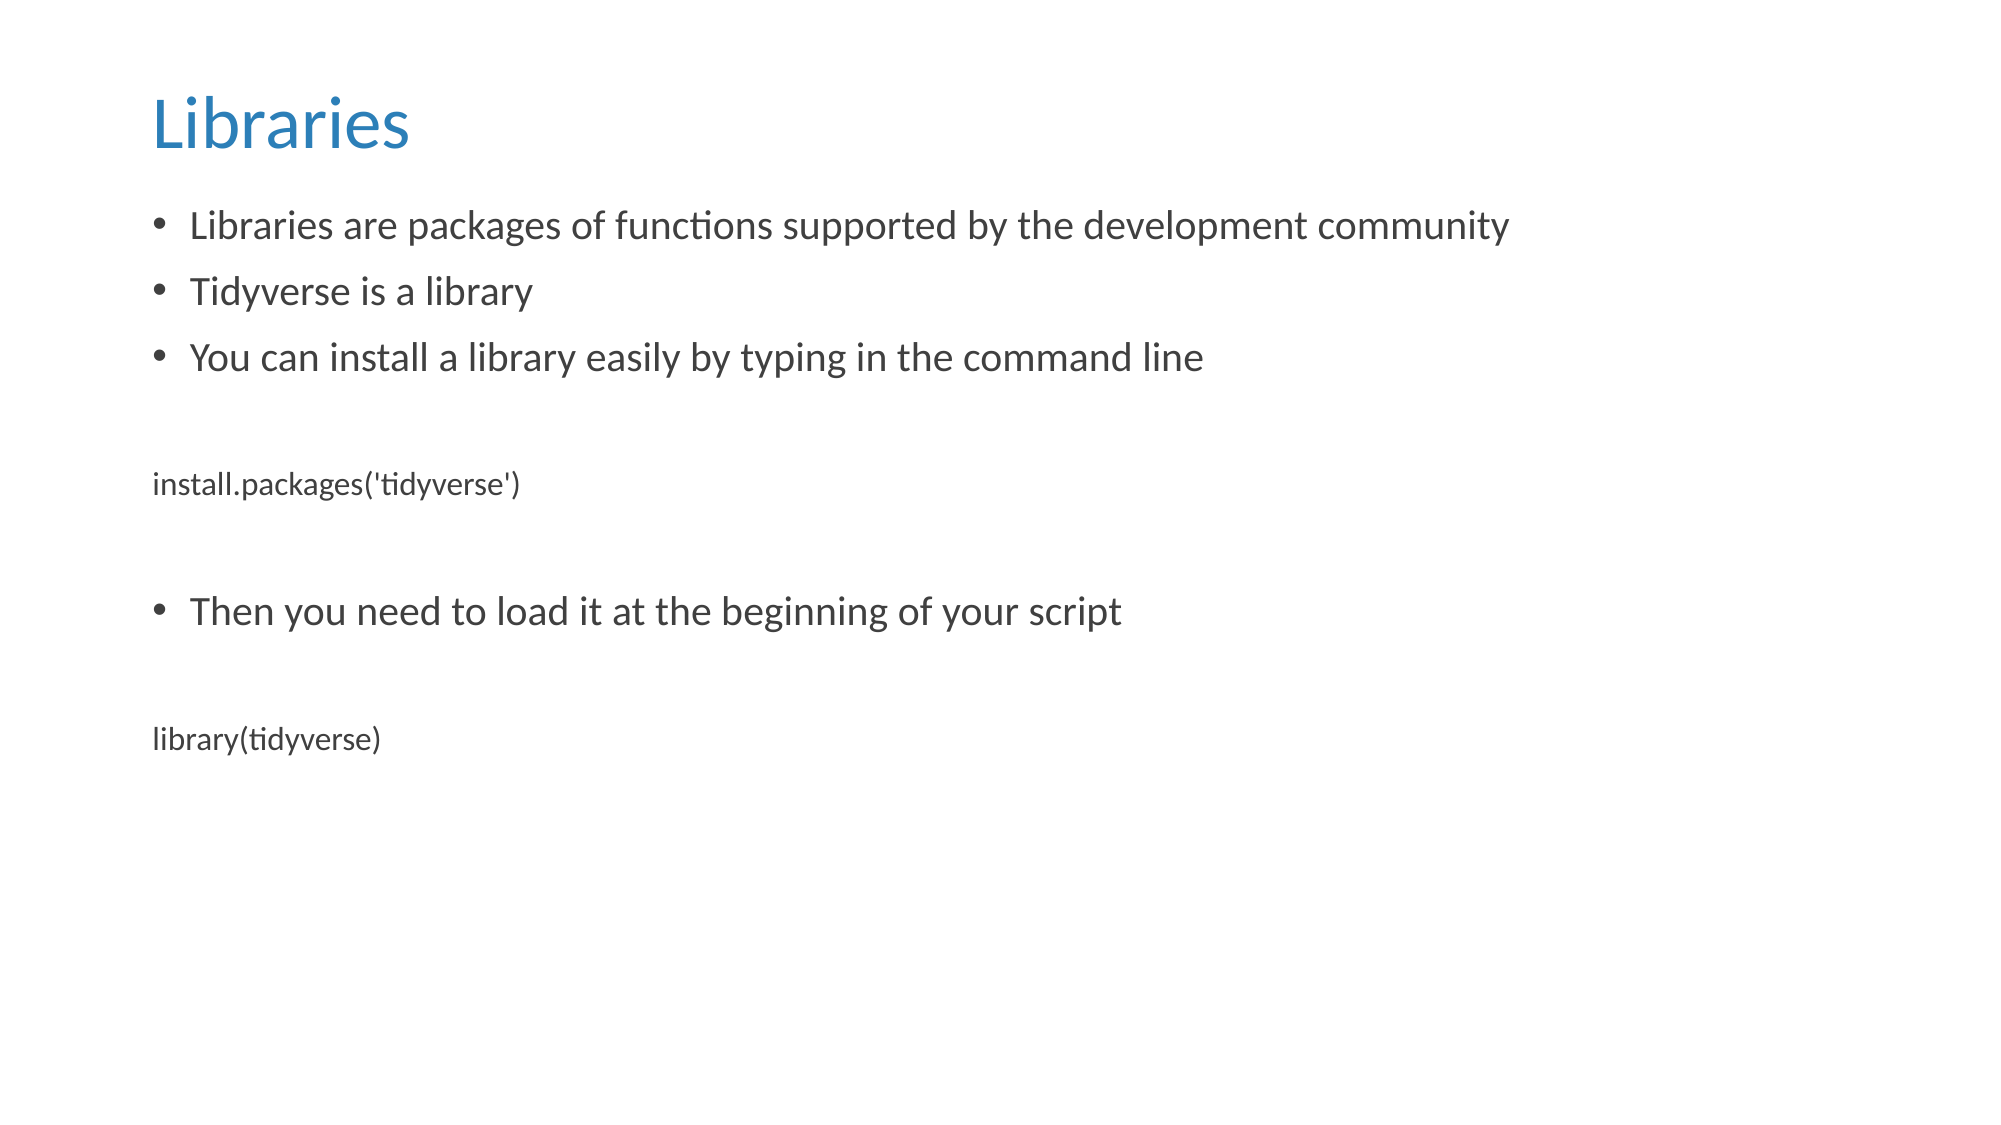

# Libraries
Libraries are packages of functions supported by the development community
Tidyverse is a library
You can install a library easily by typing in the command line

install.packages('tidyverse')

Then you need to load it at the beginning of your script

library(tidyverse)